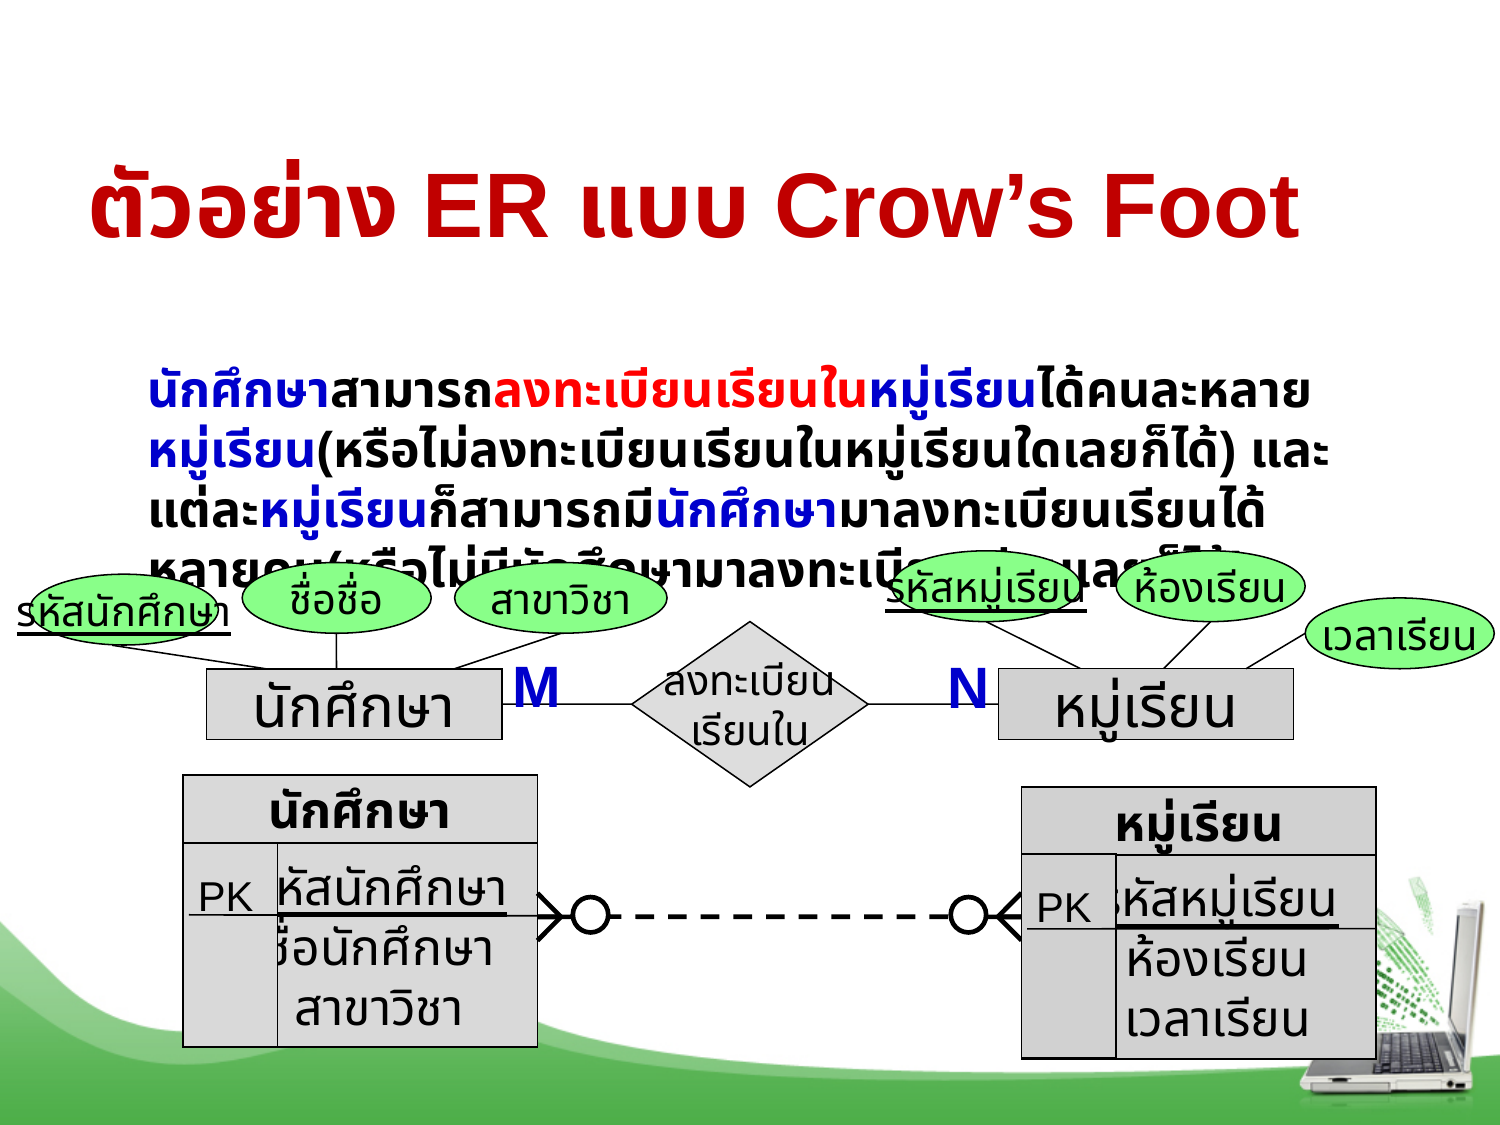

# ตัวอย่าง ER แบบ Crow’s Foot
113
นักศึกษาสามารถลงทะเบียนเรียนในหมู่เรียนได้คนละหลายหมู่เรียน(หรือไม่ลงทะเบียนเรียนในหมู่เรียนใดเลยก็ได้) และแต่ละหมู่เรียนก็สามารถมีนักศึกษามาลงทะเบียนเรียนได้หลายคน(หรือไม่มีนักศึกษามาลงทะเบียนเรียนเลยก็ได้)
รหัสหมู่เรียน
ห้องเรียน
ชื่อชื่อ
สาขาวิชา
รหัสนักศึกษา
เวลาเรียน
ลงทะเบียน
เรียนใน

M
N

นักศึกษา
หมู่เรียน

นักศึกษา
รหัสนักศึกษา
ชื่อนักศึกษา
สาขาวิชา
หมู่เรียน
รหัสหมู่เรียน
ห้องเรียน
เวลาเรียน

PK

PK